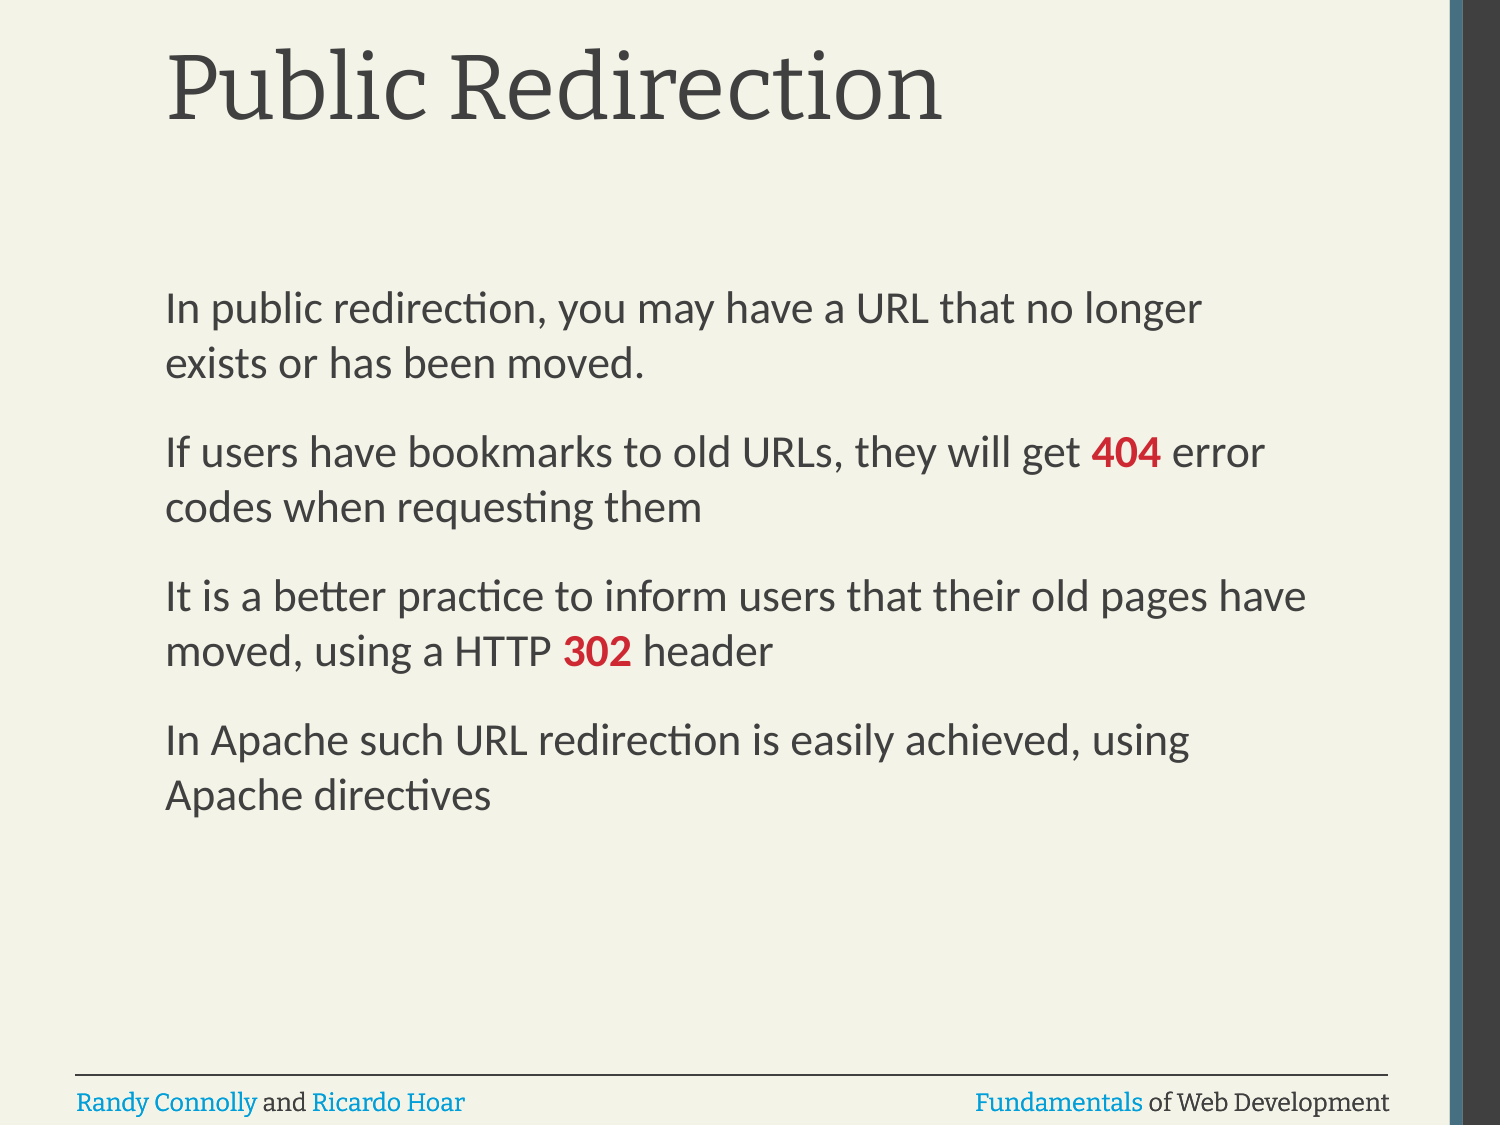

# Public Redirection

In public redirection, you may have a URL that no longer exists or has been moved.
If users have bookmarks to old URLs, they will get 404 error codes when requesting them
It is a better practice to inform users that their old pages have moved, using a HTTP 302 header
In Apache such URL redirection is easily achieved, using Apache directives